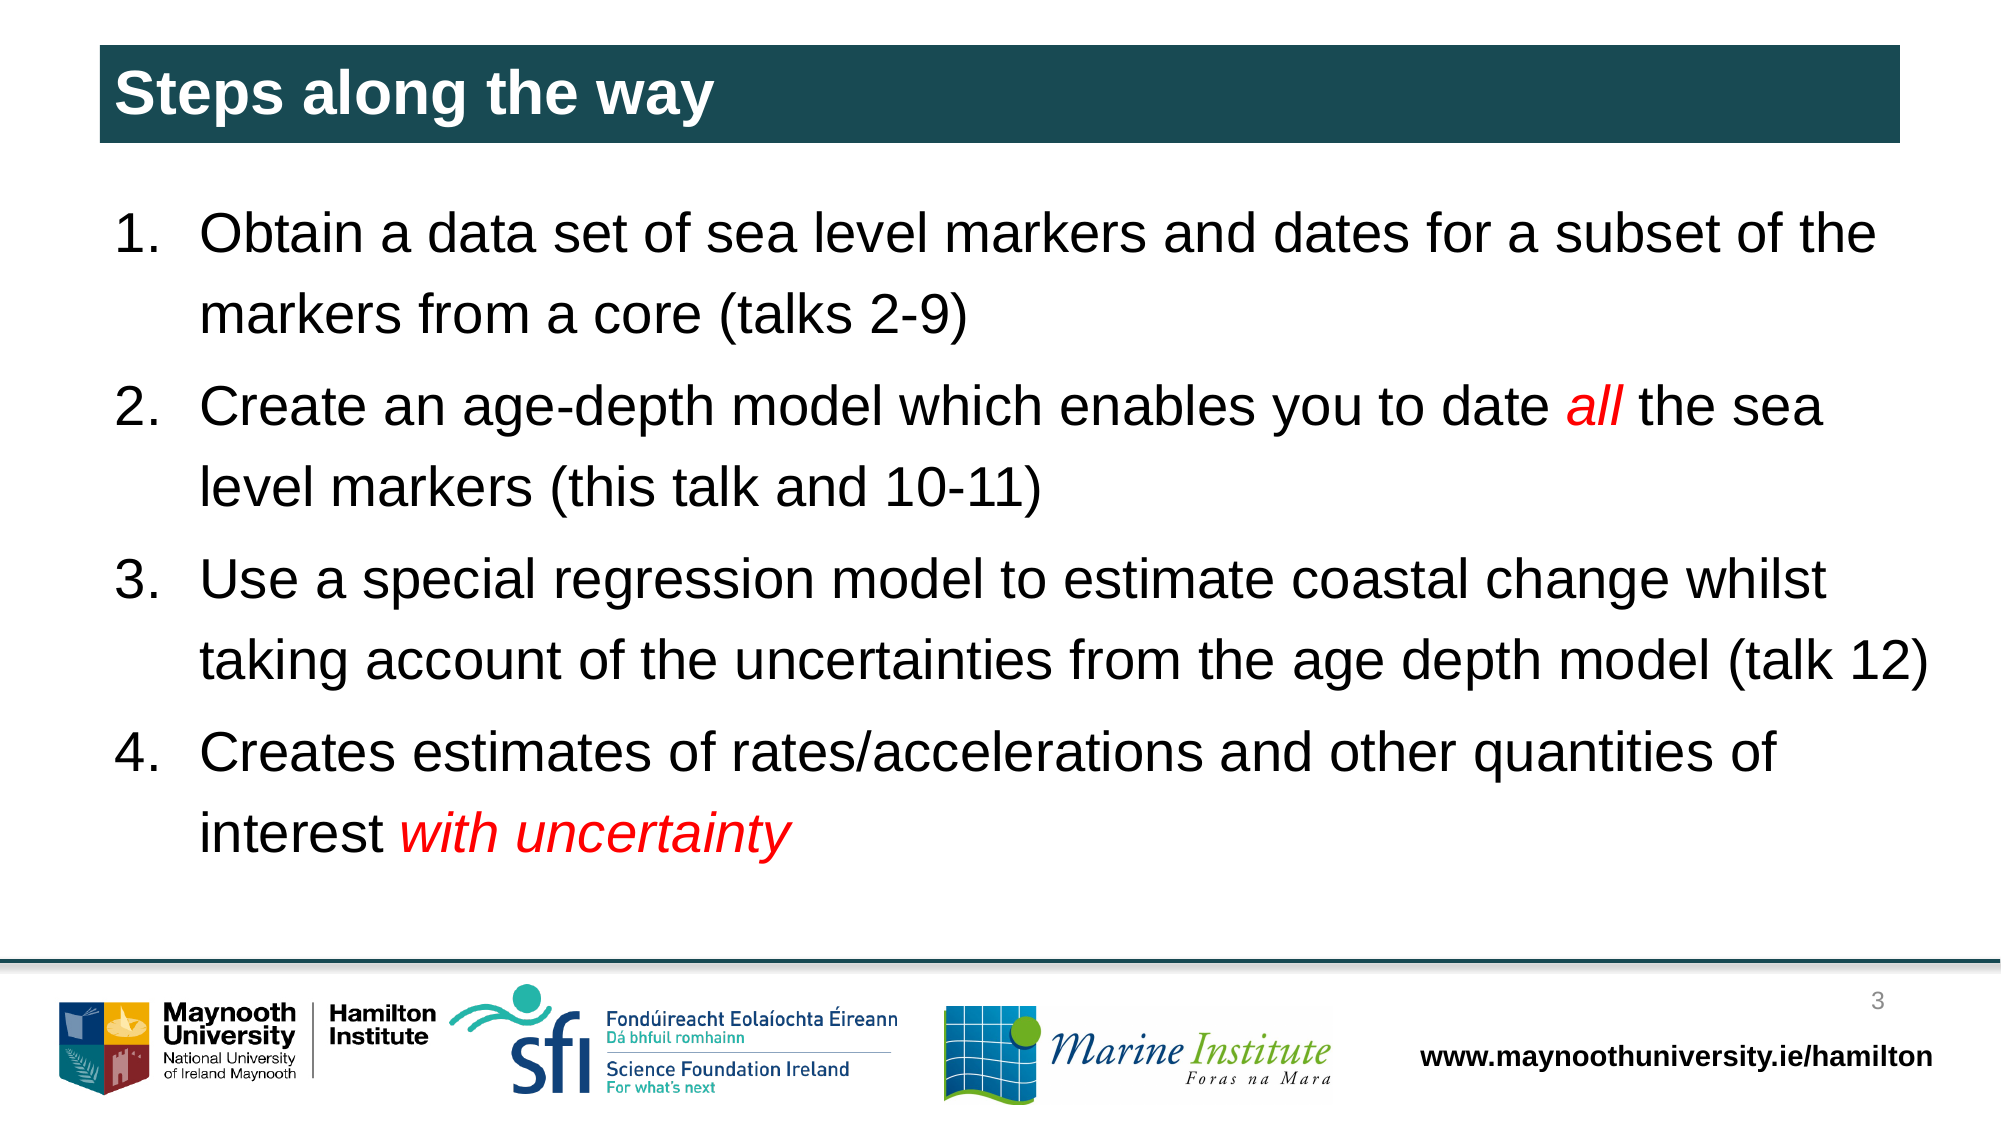

# Steps along the way
Obtain a data set of sea level markers and dates for a subset of the markers from a core (talks 2-9)
Create an age-depth model which enables you to date all the sea level markers (this talk and 10-11)
Use a special regression model to estimate coastal change whilst taking account of the uncertainties from the age depth model (talk 12)
Creates estimates of rates/accelerations and other quantities of interest with uncertainty
3